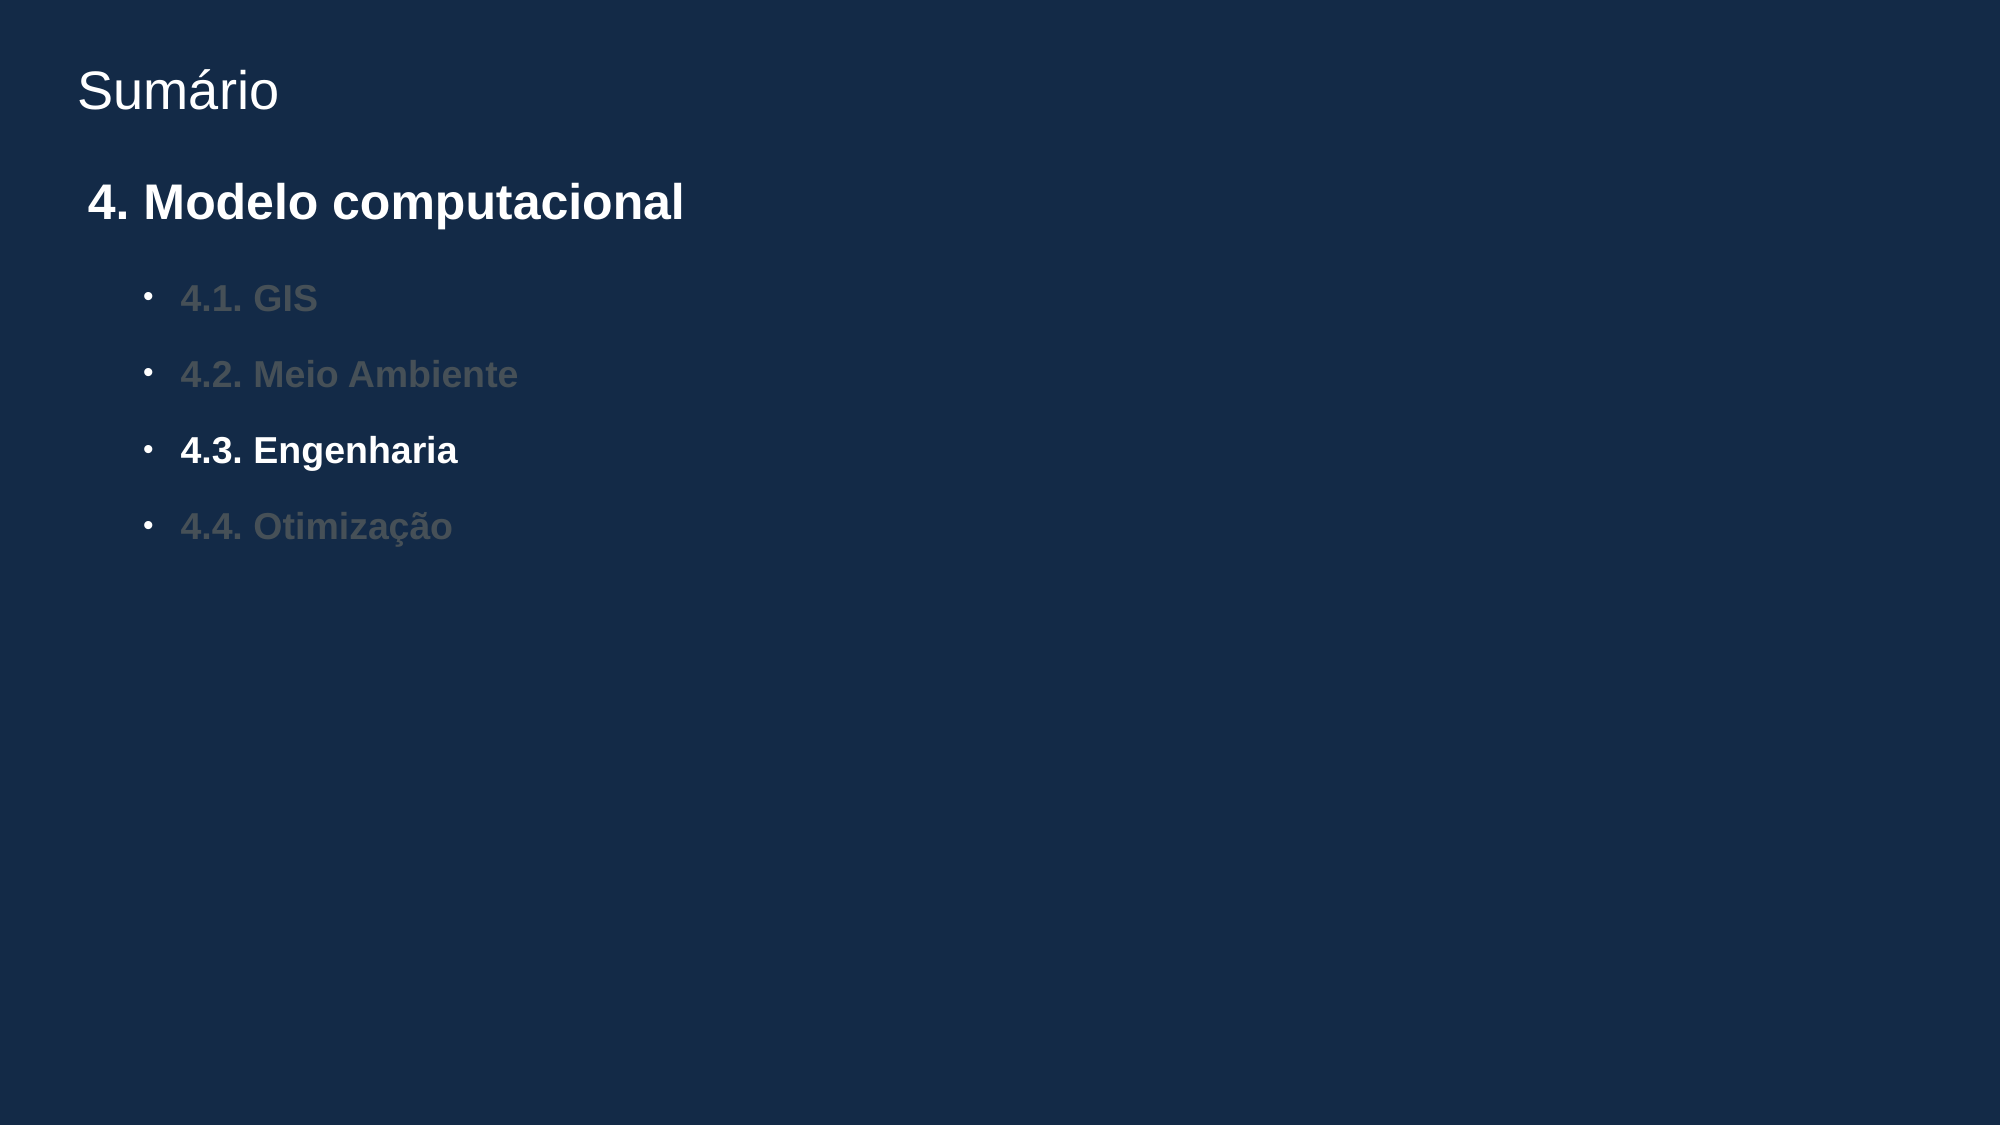

# Sumário
4. Modelo computacional
4.1. GIS
4.2. Meio Ambiente
4.3. Engenharia
4.4. Otimização